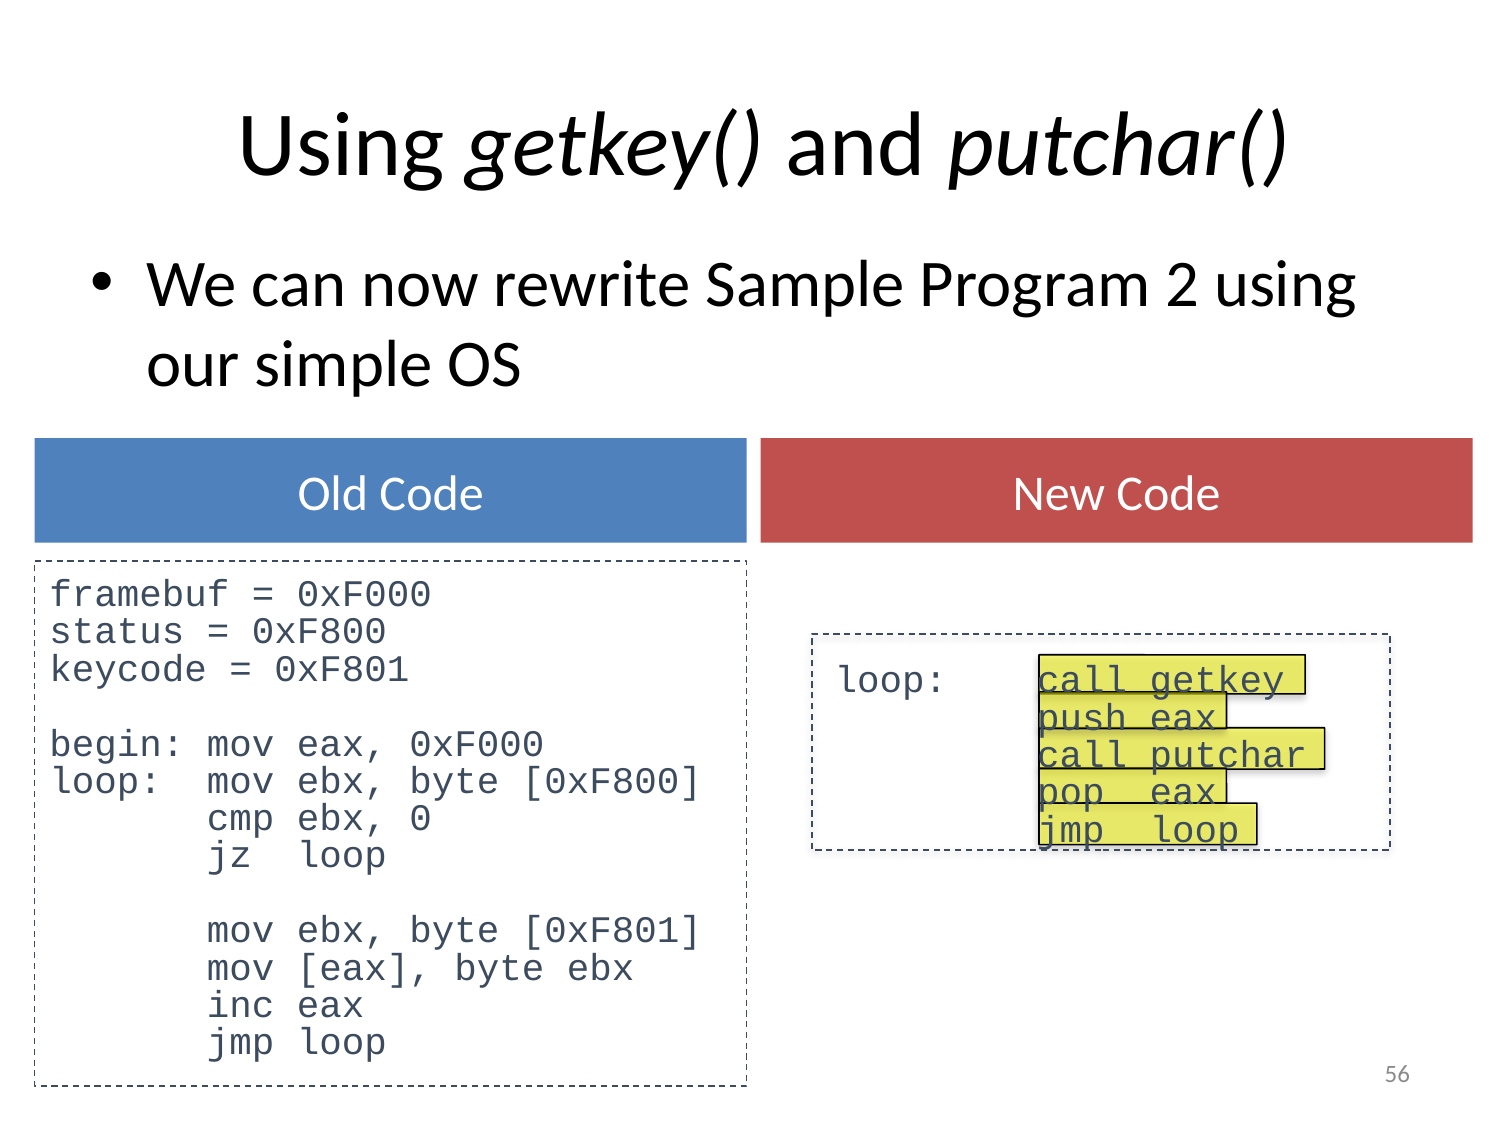

# Using getkey() and putchar()
We can now rewrite Sample Program 2 using our simple OS
Old Code
New Code
framebuf = 0xF000
status = 0xF800
keycode = 0xF801

begin: mov eax, 0xF000
loop:  mov ebx, byte [0xF800]
       cmp ebx, 0
       jz  loop
       mov ebx, byte [0xF801]
       mov [eax], byte ebx
       inc eax
       jmp loop

loop:    call getkey
         push eax
         call putchar
         pop  eax
         jmp  loop

56